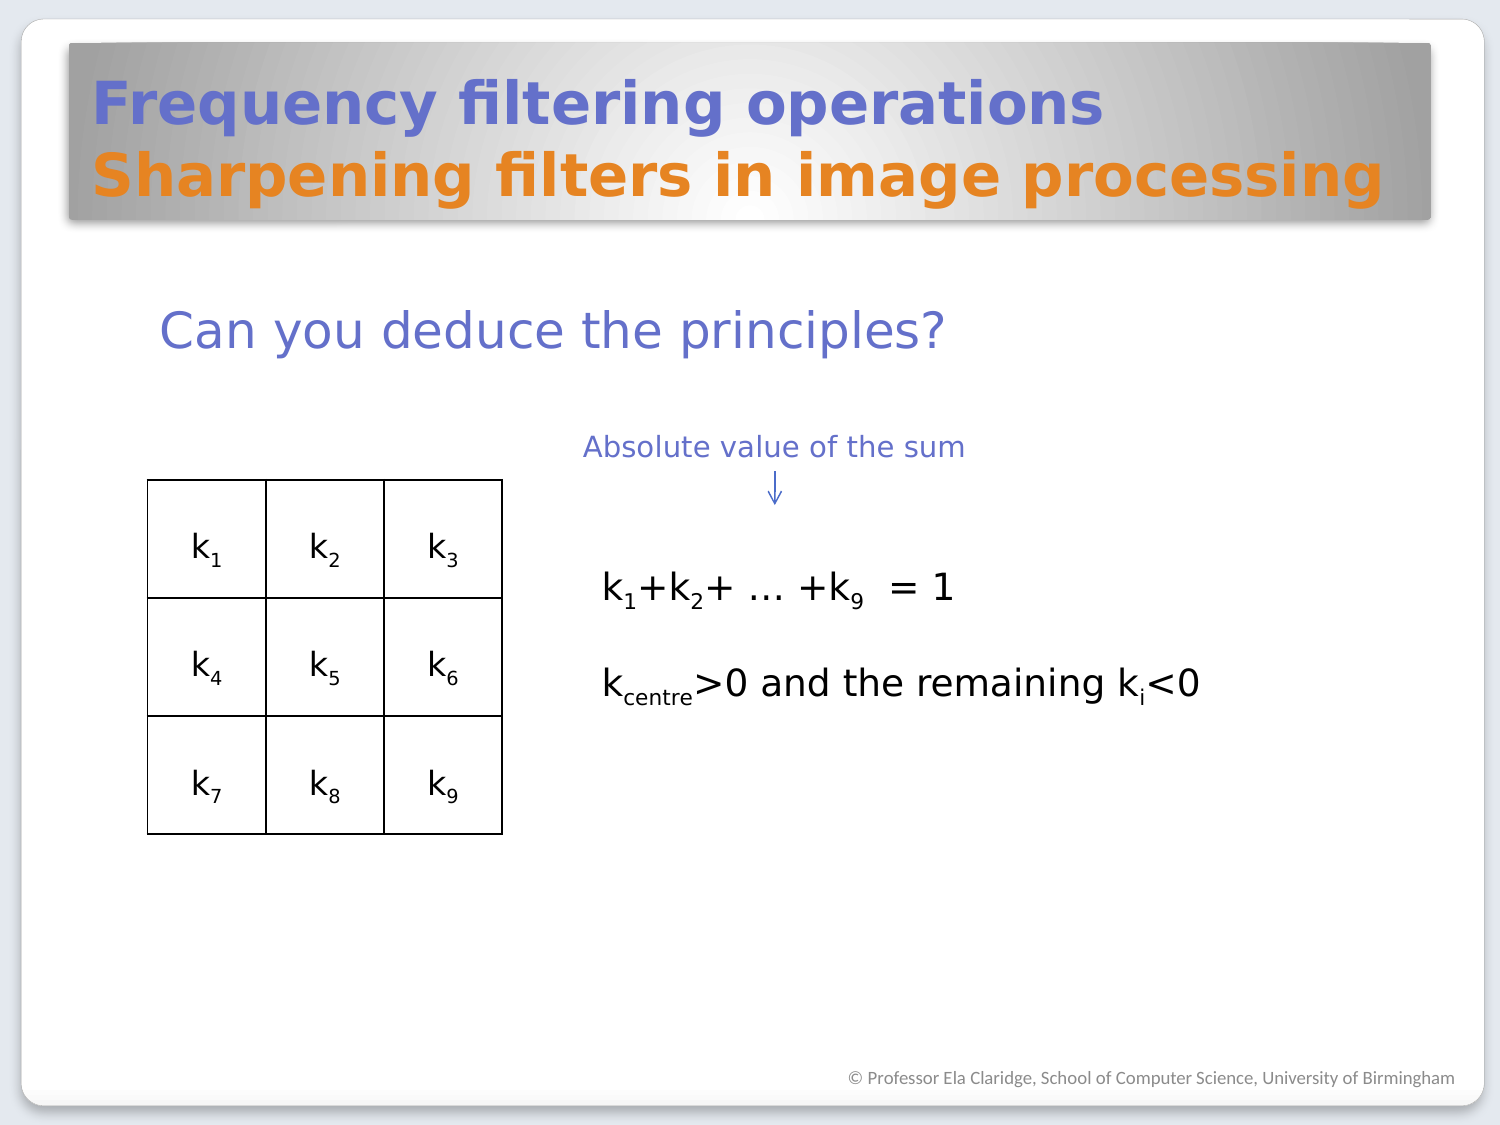

# Frequency filtering operations Sharpening filters in image processing
Can you deduce the principles?
Absolute value of the sum
| k1 | k2 | k3 |
| --- | --- | --- |
| k4 | k5 | k6 |
| k7 | k8 | k9 |
k1+k2+ … +k9  = 1

kcentre>0 and the remaining ki<0

© Professor Ela Claridge, School of Computer Science, University of Birmingham